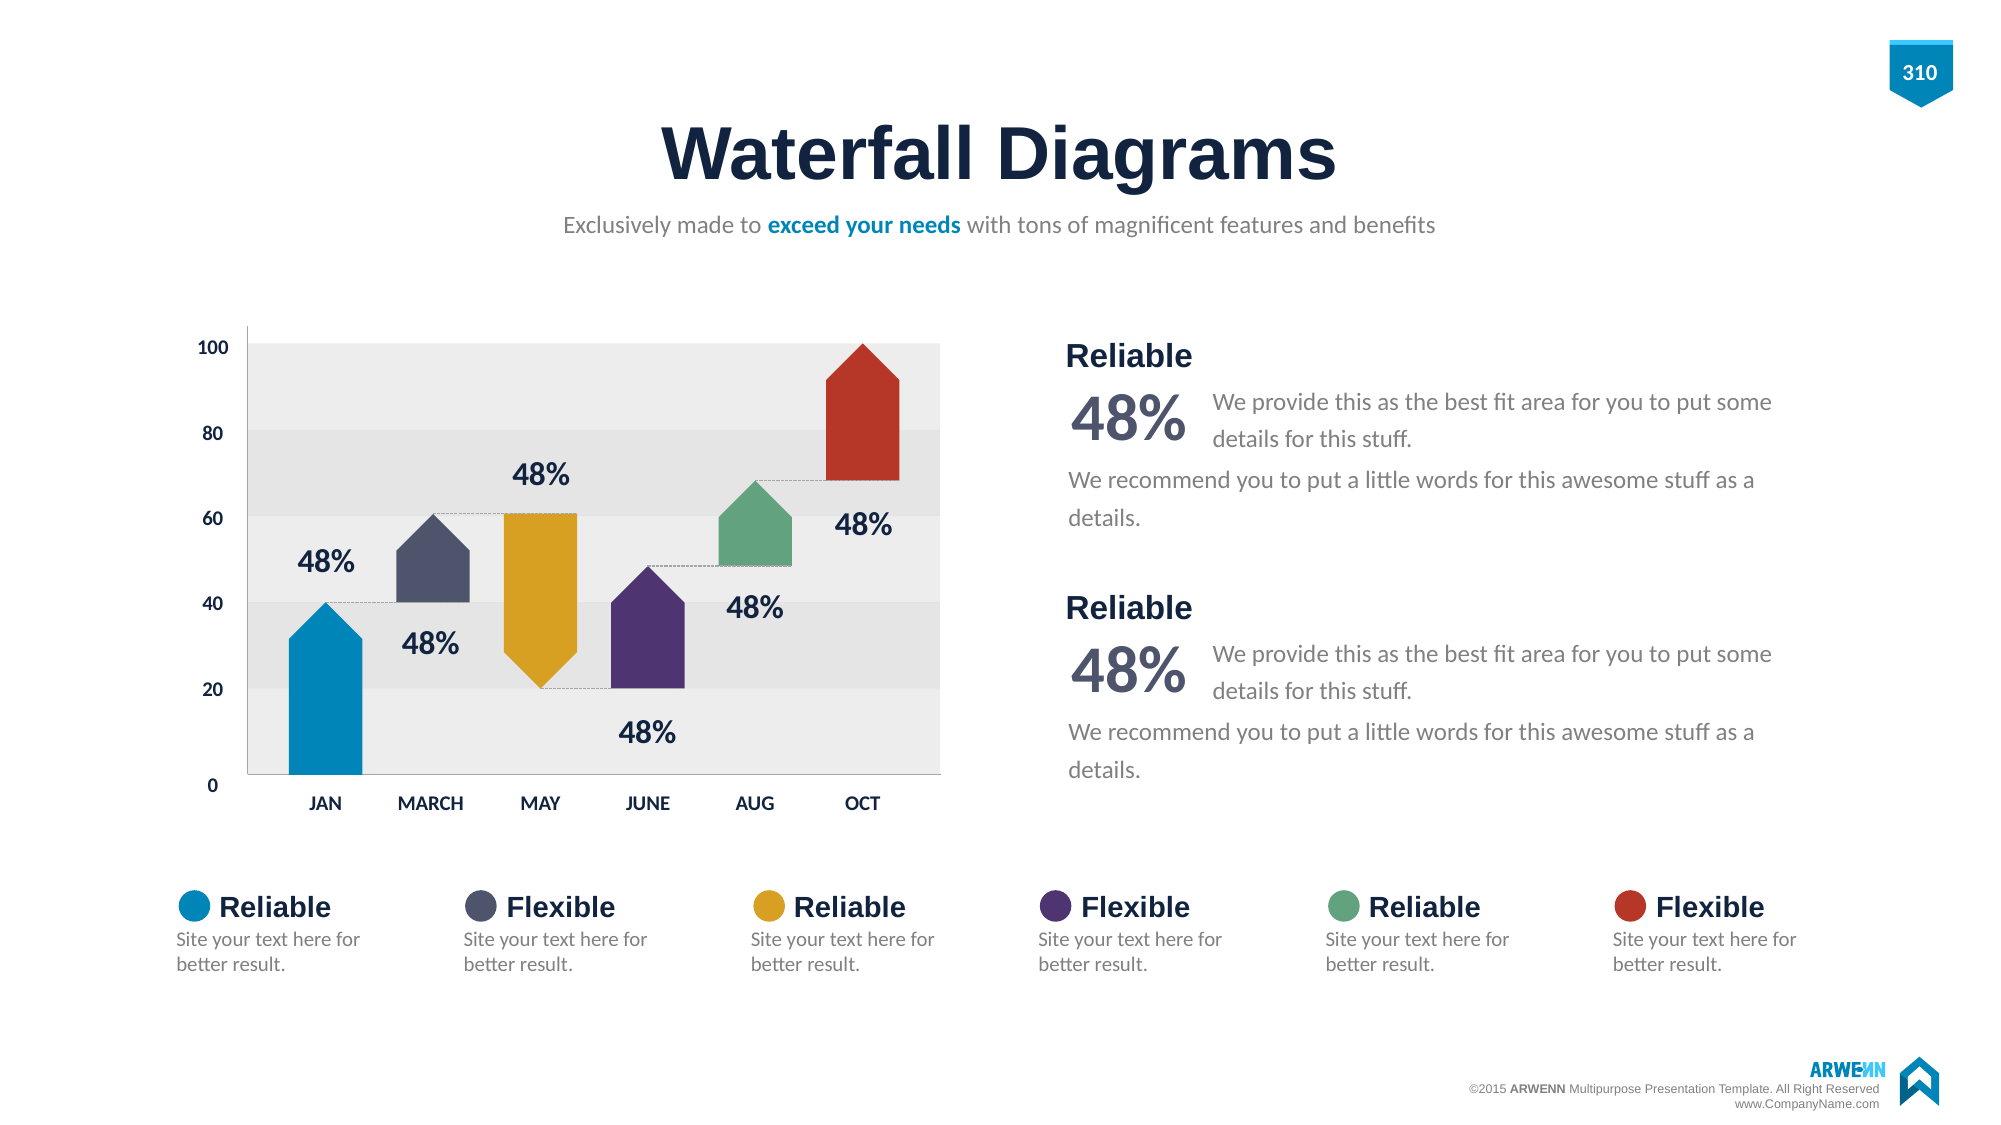

# Waterfall Diagrams
Exclusively made to exceed your needs with tons of magnificent features and benefits
100
80
60
40
20
0
Reliable

48%
We provide this as the best fit area for you to put some details for this stuff.
We recommend you to put a little words for this awesome stuff as a details.

48%

48%

48%

48%
Reliable

48%
48%
We provide this as the best fit area for you to put some details for this stuff.
We recommend you to put a little words for this awesome stuff as a details.

48%
JAN
MARCH
MAY
JUNE
AUG
OCT
Reliable

Site your text here for better result.
Flexible

Site your text here for better result.
Reliable

Site your text here for better result.
Flexible

Site your text here for better result.
Reliable

Site your text here for better result.
Flexible

Site your text here for better result.